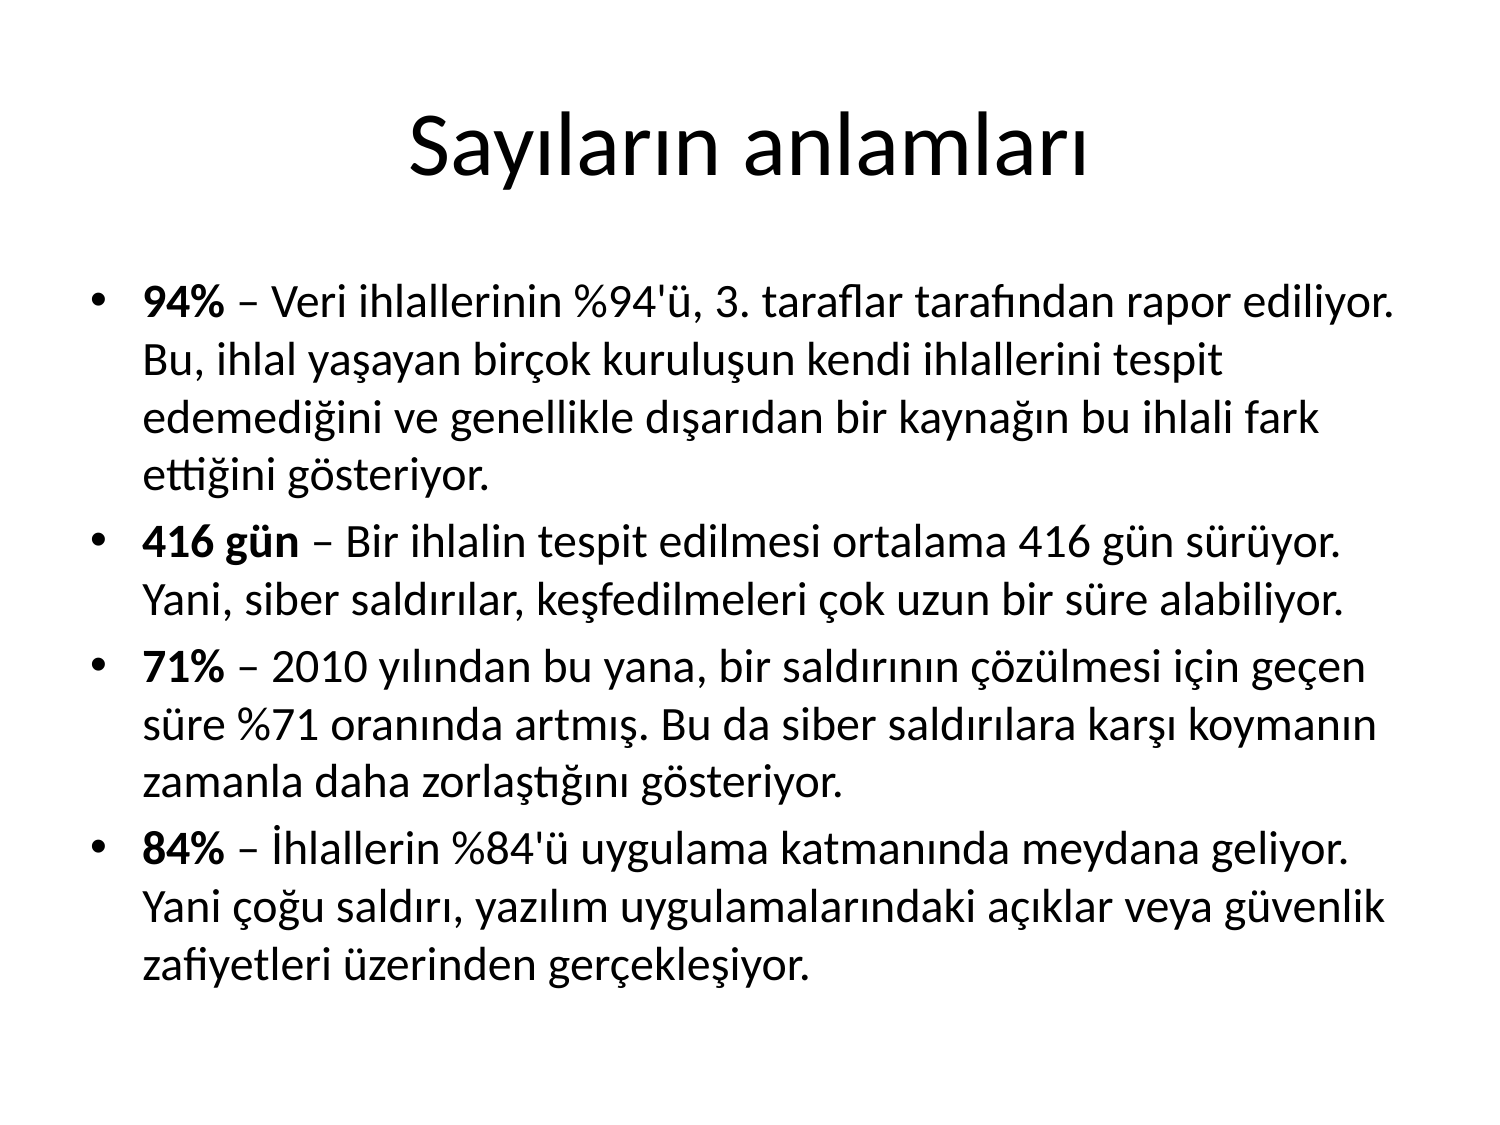

# Sayıların anlamları
94% – Veri ihlallerinin %94'ü, 3. taraflar tarafından rapor ediliyor. Bu, ihlal yaşayan birçok kuruluşun kendi ihlallerini tespit edemediğini ve genellikle dışarıdan bir kaynağın bu ihlali fark ettiğini gösteriyor.
416 gün – Bir ihlalin tespit edilmesi ortalama 416 gün sürüyor. Yani, siber saldırılar, keşfedilmeleri çok uzun bir süre alabiliyor.
71% – 2010 yılından bu yana, bir saldırının çözülmesi için geçen süre %71 oranında artmış. Bu da siber saldırılara karşı koymanın zamanla daha zorlaştığını gösteriyor.
84% – İhlallerin %84'ü uygulama katmanında meydana geliyor. Yani çoğu saldırı, yazılım uygulamalarındaki açıklar veya güvenlik zafiyetleri üzerinden gerçekleşiyor.